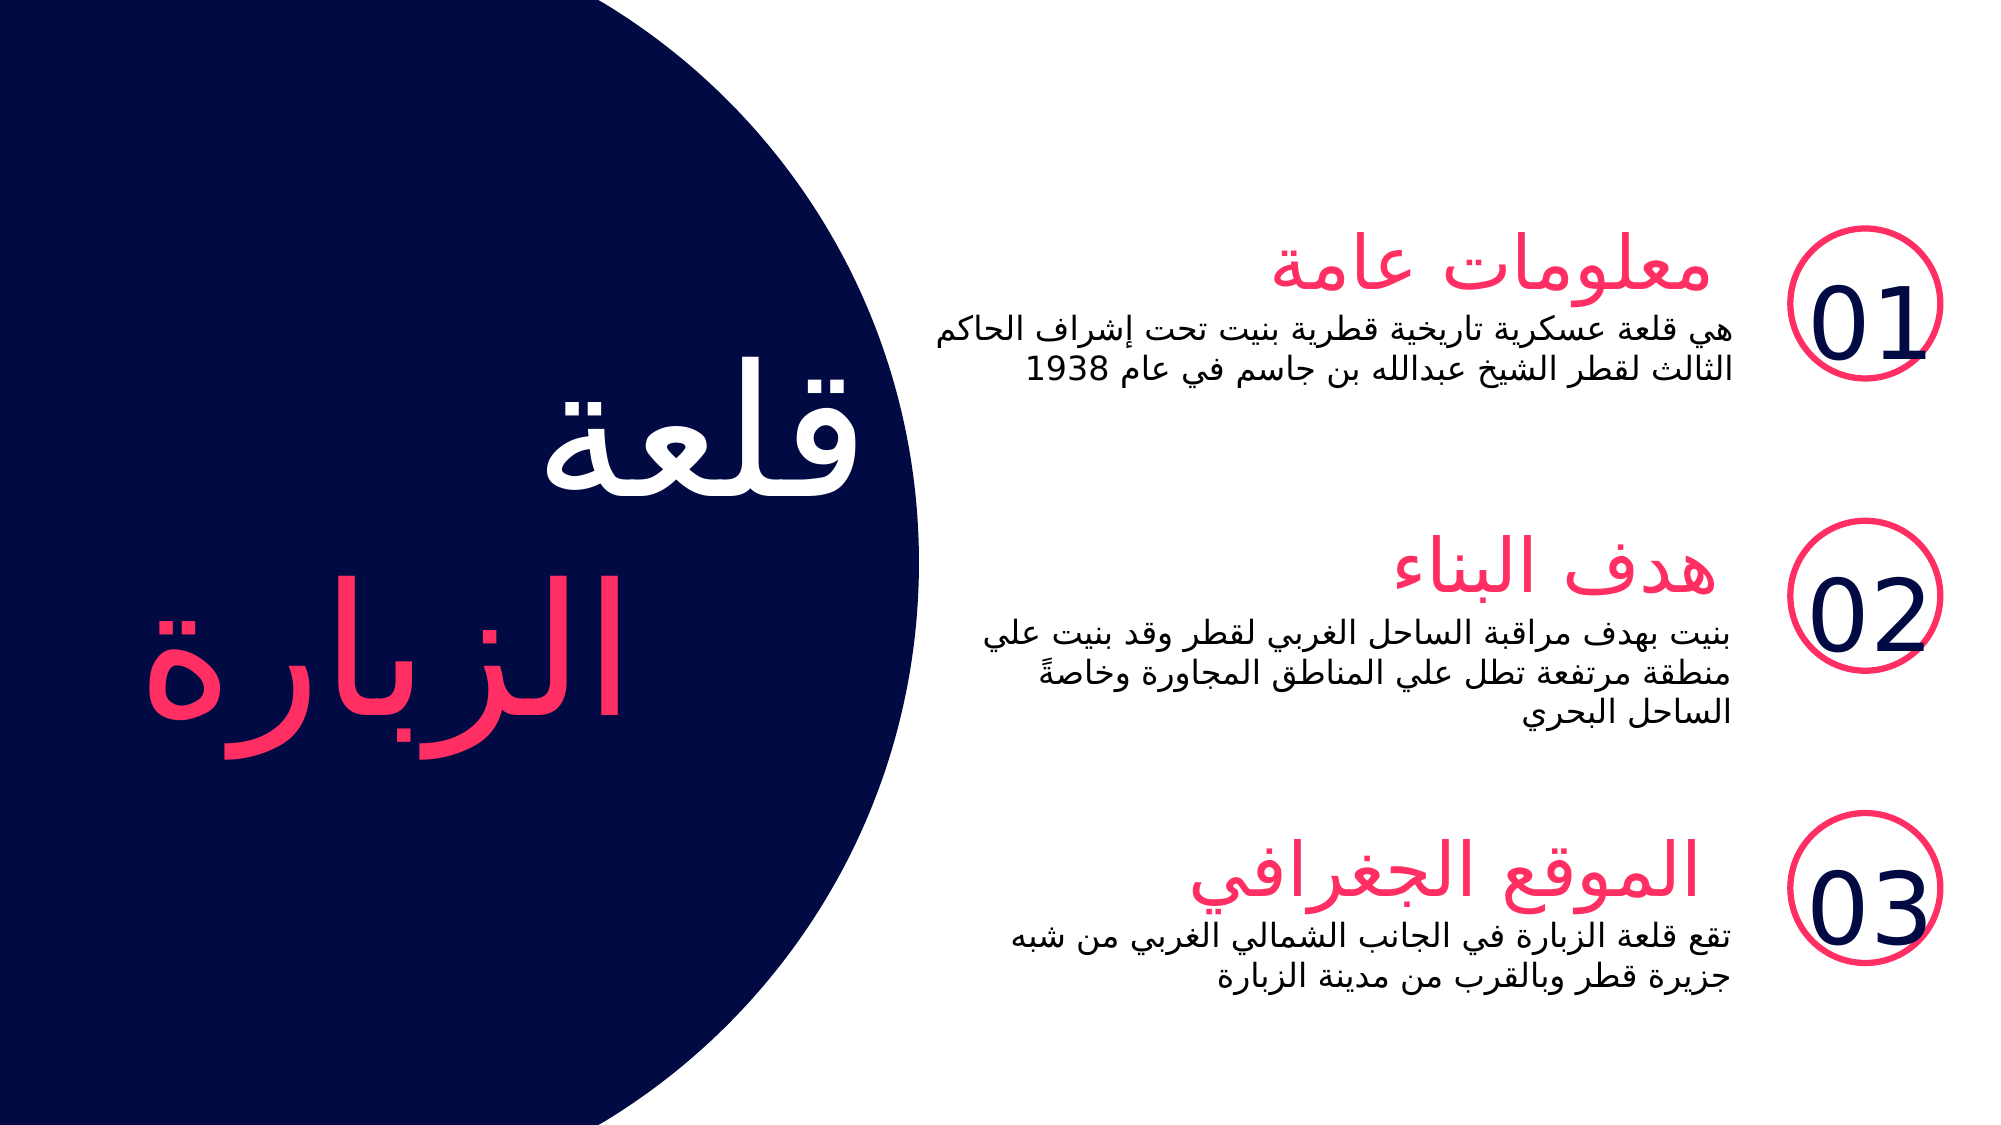

معلومات عامة

01
هي قلعة عسكرية تاريخية قطرية بنيت تحت إشراف الحاكم الثالث لقطر الشيخ عبدالله بن جاسم في عام 1938
قلعة
    الزبارة
هدف البناء

02
بنيت بهدف مراقبة الساحل الغربي لقطر وقد بنيت علي منطقة مرتفعة تطل علي المناطق المجاورة وخاصةً الساحل البحري

الموقع الجغرافي
03
تقع قلعة الزبارة في الجانب الشمالي الغربي من شبه جزيرة قطر وبالقرب من مدينة الزبارة